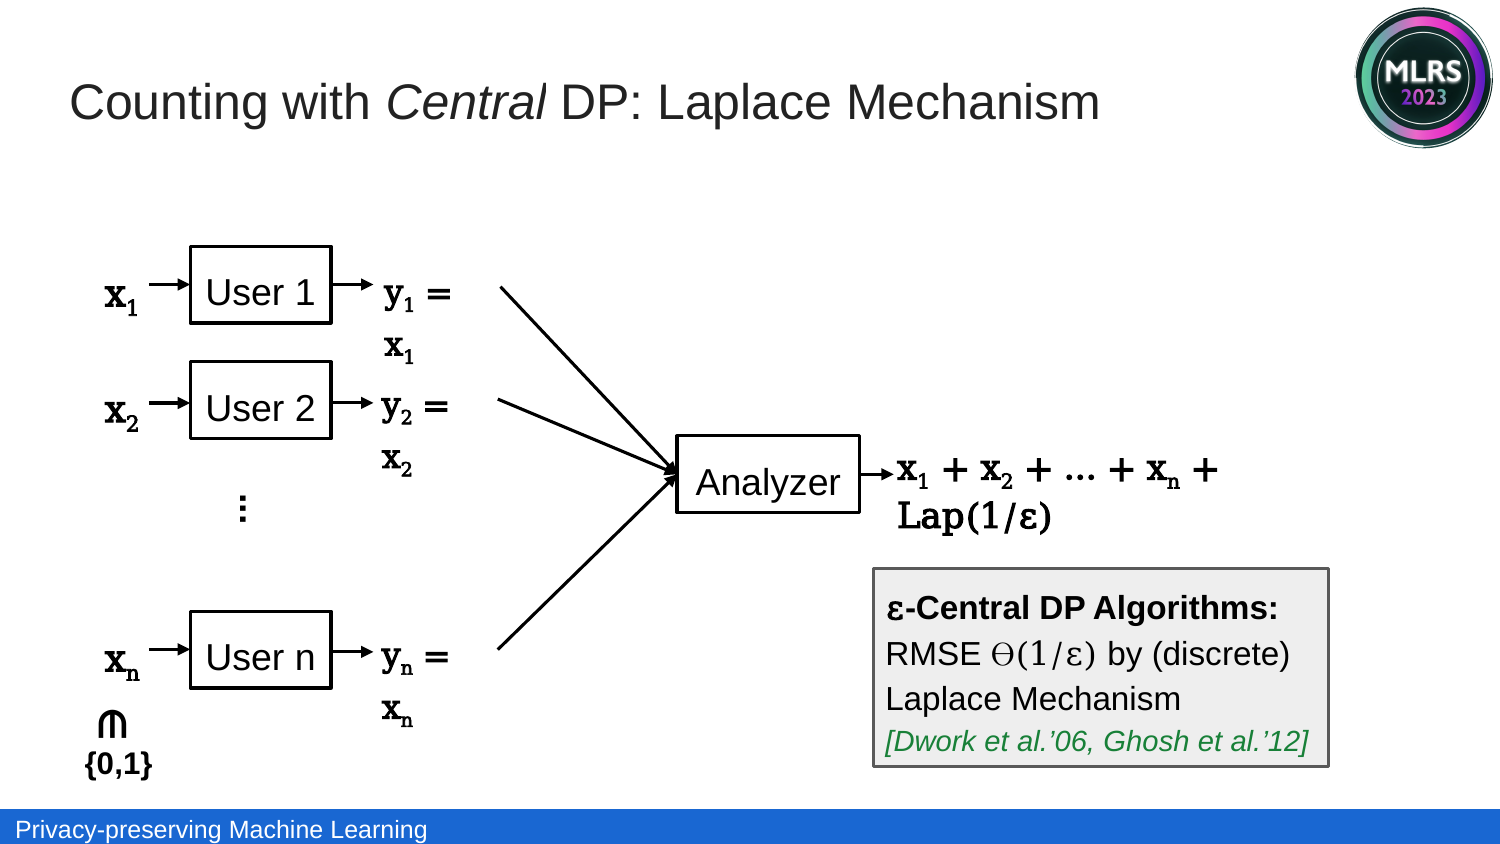

Counting with Central DP: Laplace Mechanism
x1
User 1
y1 = x1
x1 + x2 + … + xn + Lap(1/ε)
Analyzer
y2 = x2
x2
User 2
...
ε-Central DP Algorithms:
RMSE Ө(1/ε) by (discrete) Laplace Mechanism
[Dwork et al.’06, Ghosh et al.’12]

xn
User n
yn = xn
∈
{0,1}